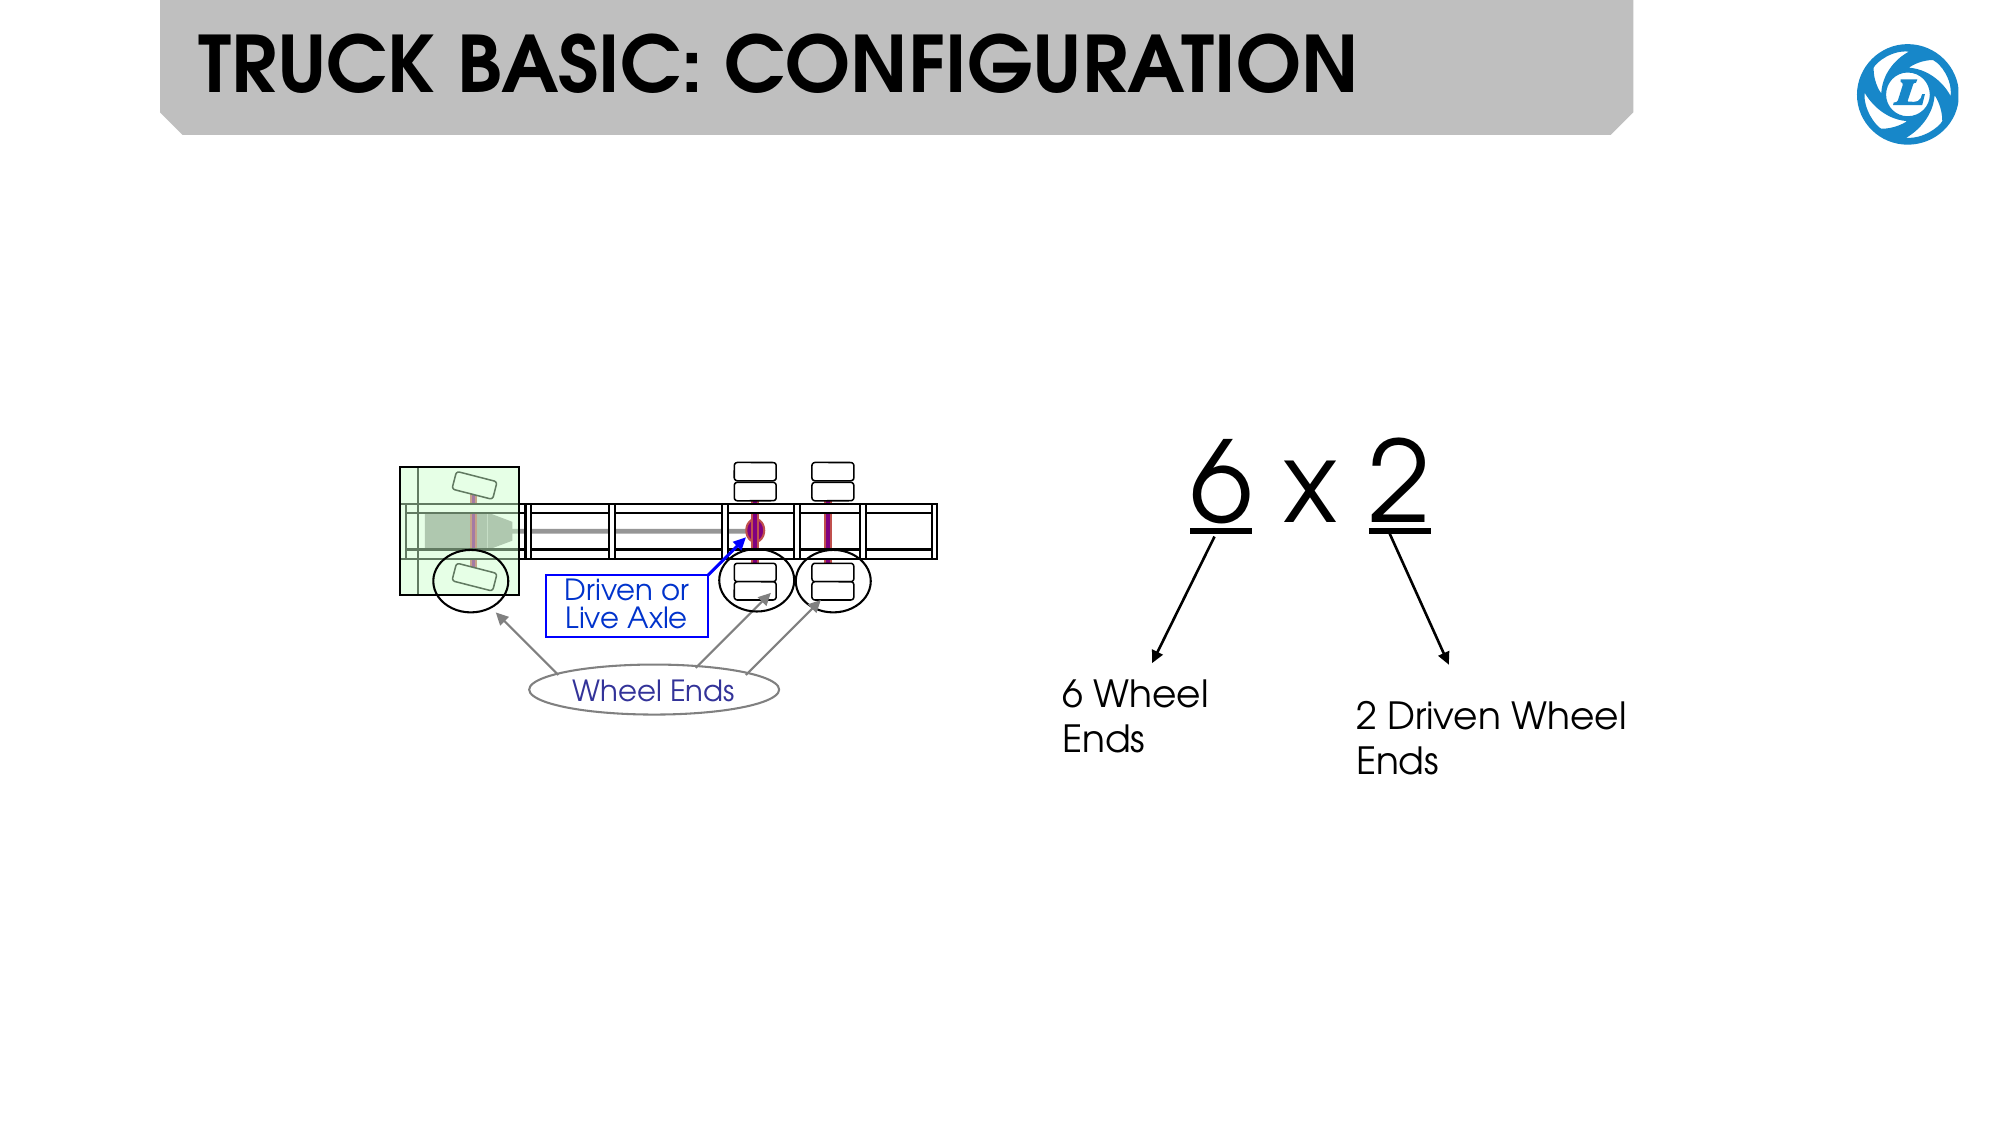

TRUCK BASIC: CONFIGURATION
6 x 2

Driven or
Live Axle

Wheel Ends

6 Wheel Ends
2 Driven Wheel Ends